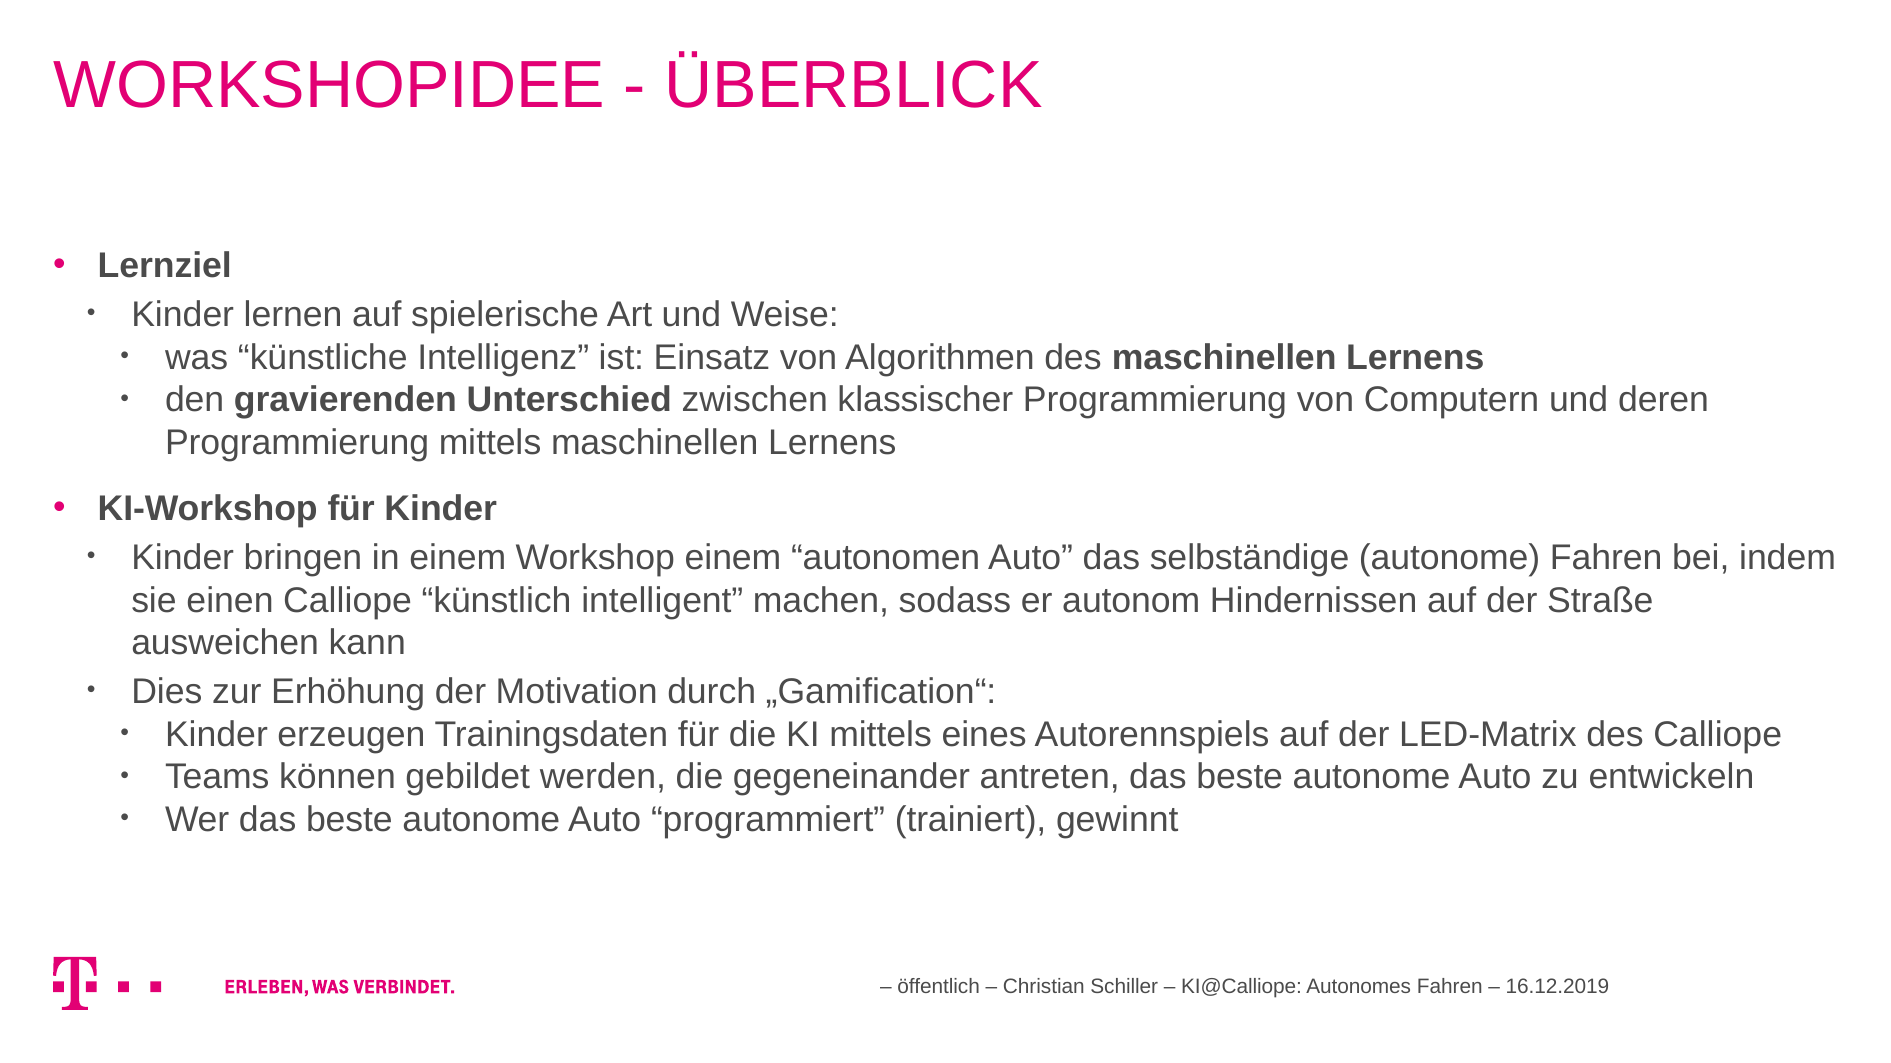

# Workshopidee - Überblick
Lernziel
Kinder lernen auf spielerische Art und Weise:
was “künstliche Intelligenz” ist: Einsatz von Algorithmen des maschinellen Lernens
den gravierenden Unterschied zwischen klassischer Programmierung von Computern und deren Programmierung mittels maschinellen Lernens
KI-Workshop für Kinder
Kinder bringen in einem Workshop einem “autonomen Auto” das selbständige (autonome) Fahren bei, indem sie einen Calliope “künstlich intelligent” machen, sodass er autonom Hindernissen auf der Straße ausweichen kann
Dies zur Erhöhung der Motivation durch „Gamification“:
Kinder erzeugen Trainingsdaten für die KI mittels eines Autorennspiels auf der LED-Matrix des Calliope
Teams können gebildet werden, die gegeneinander antreten, das beste autonome Auto zu entwickeln
Wer das beste autonome Auto “programmiert” (trainiert), gewinnt
– öffentlich – Christian Schiller – KI@Calliope: Autonomes Fahren – 16.12.2019